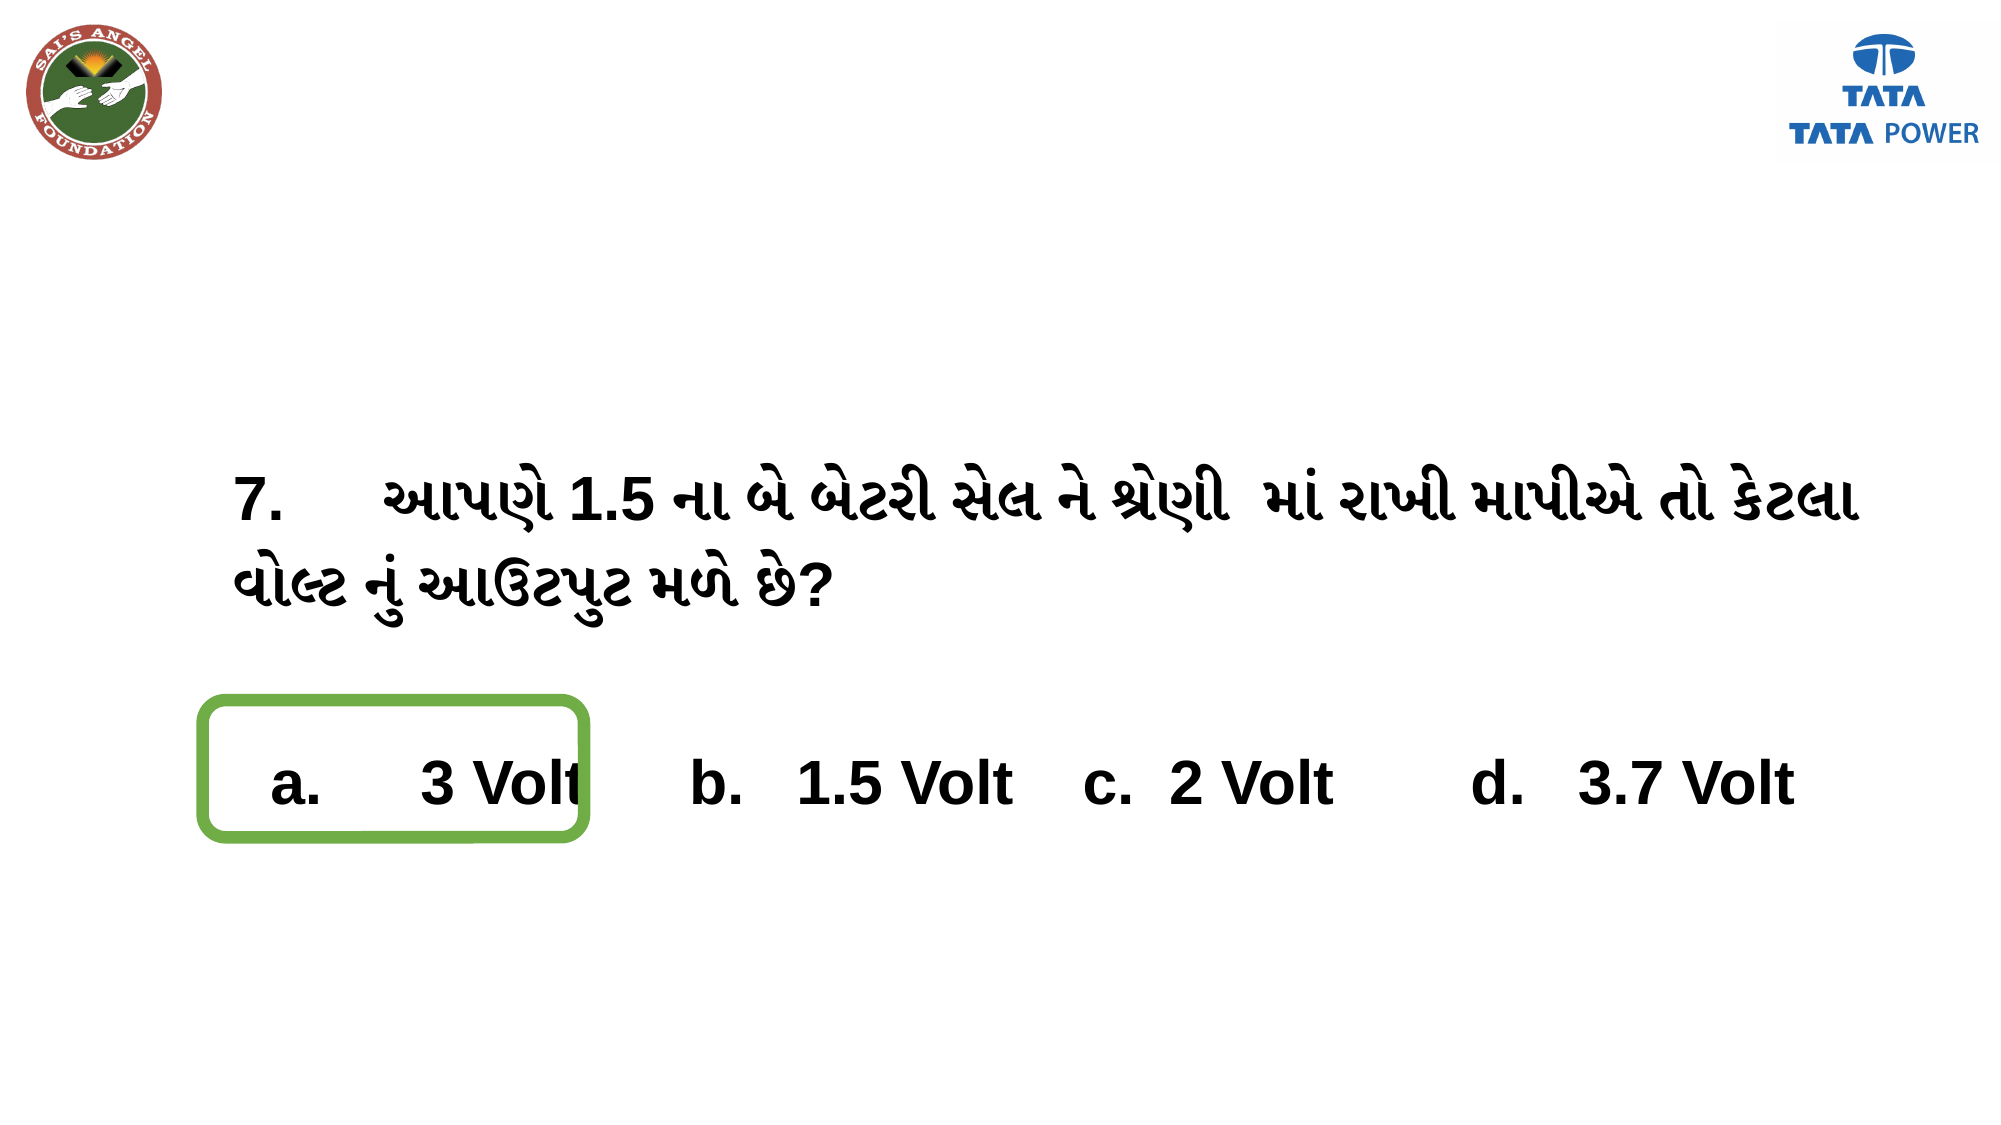

7. 	આપણે 1.5 ના બે બેટરી સેલ ને શ્રેણી  માં રાખી માપીએ તો કેટલા વોલ્ટ નું આઉટપુટ મળે છે?

a. 	3 Volt      b.   1.5 Volt    c.  2 Volt     	d.   3.7 Volt